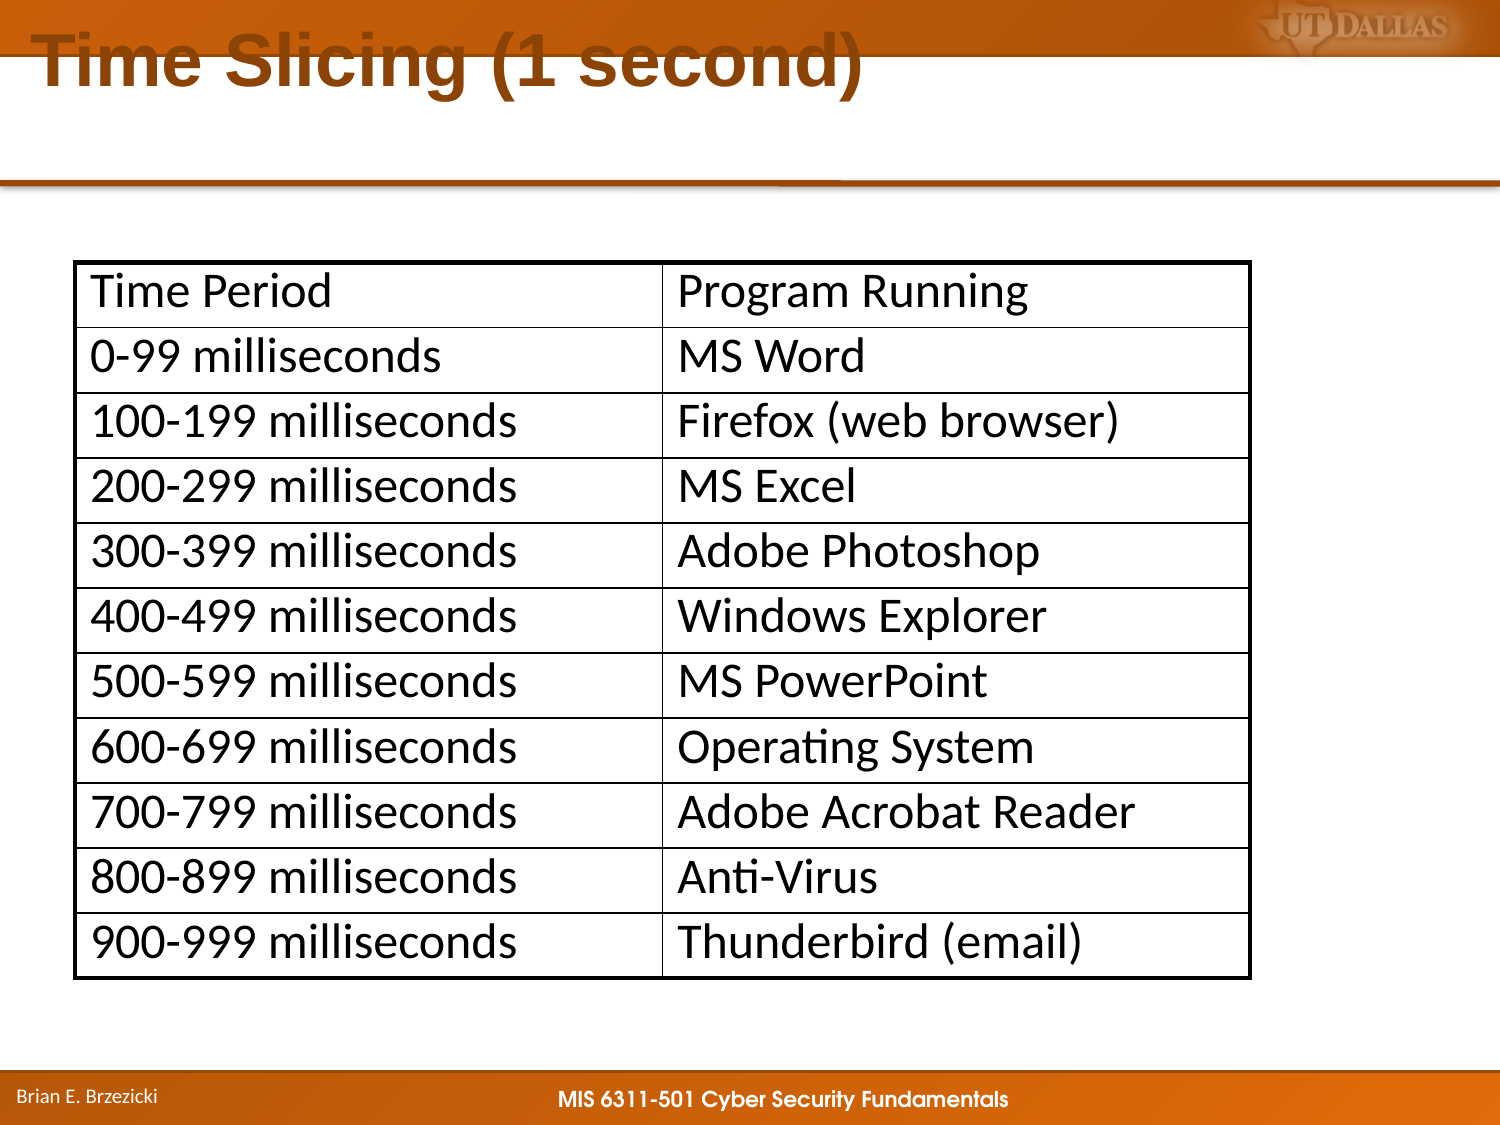

# Time Slicing (1 second)
| Time Period | Program Running |
| --- | --- |
| 0-99 milliseconds | MS Word |
| 100-199 milliseconds | Firefox (web browser) |
| 200-299 milliseconds | MS Excel |
| 300-399 milliseconds | Adobe Photoshop |
| 400-499 milliseconds | Windows Explorer |
| 500-599 milliseconds | MS PowerPoint |
| 600-699 milliseconds | Operating System |
| 700-799 milliseconds | Adobe Acrobat Reader |
| 800-899 milliseconds | Anti-Virus |
| 900-999 milliseconds | Thunderbird (email) |
Brian E. Brzezicki